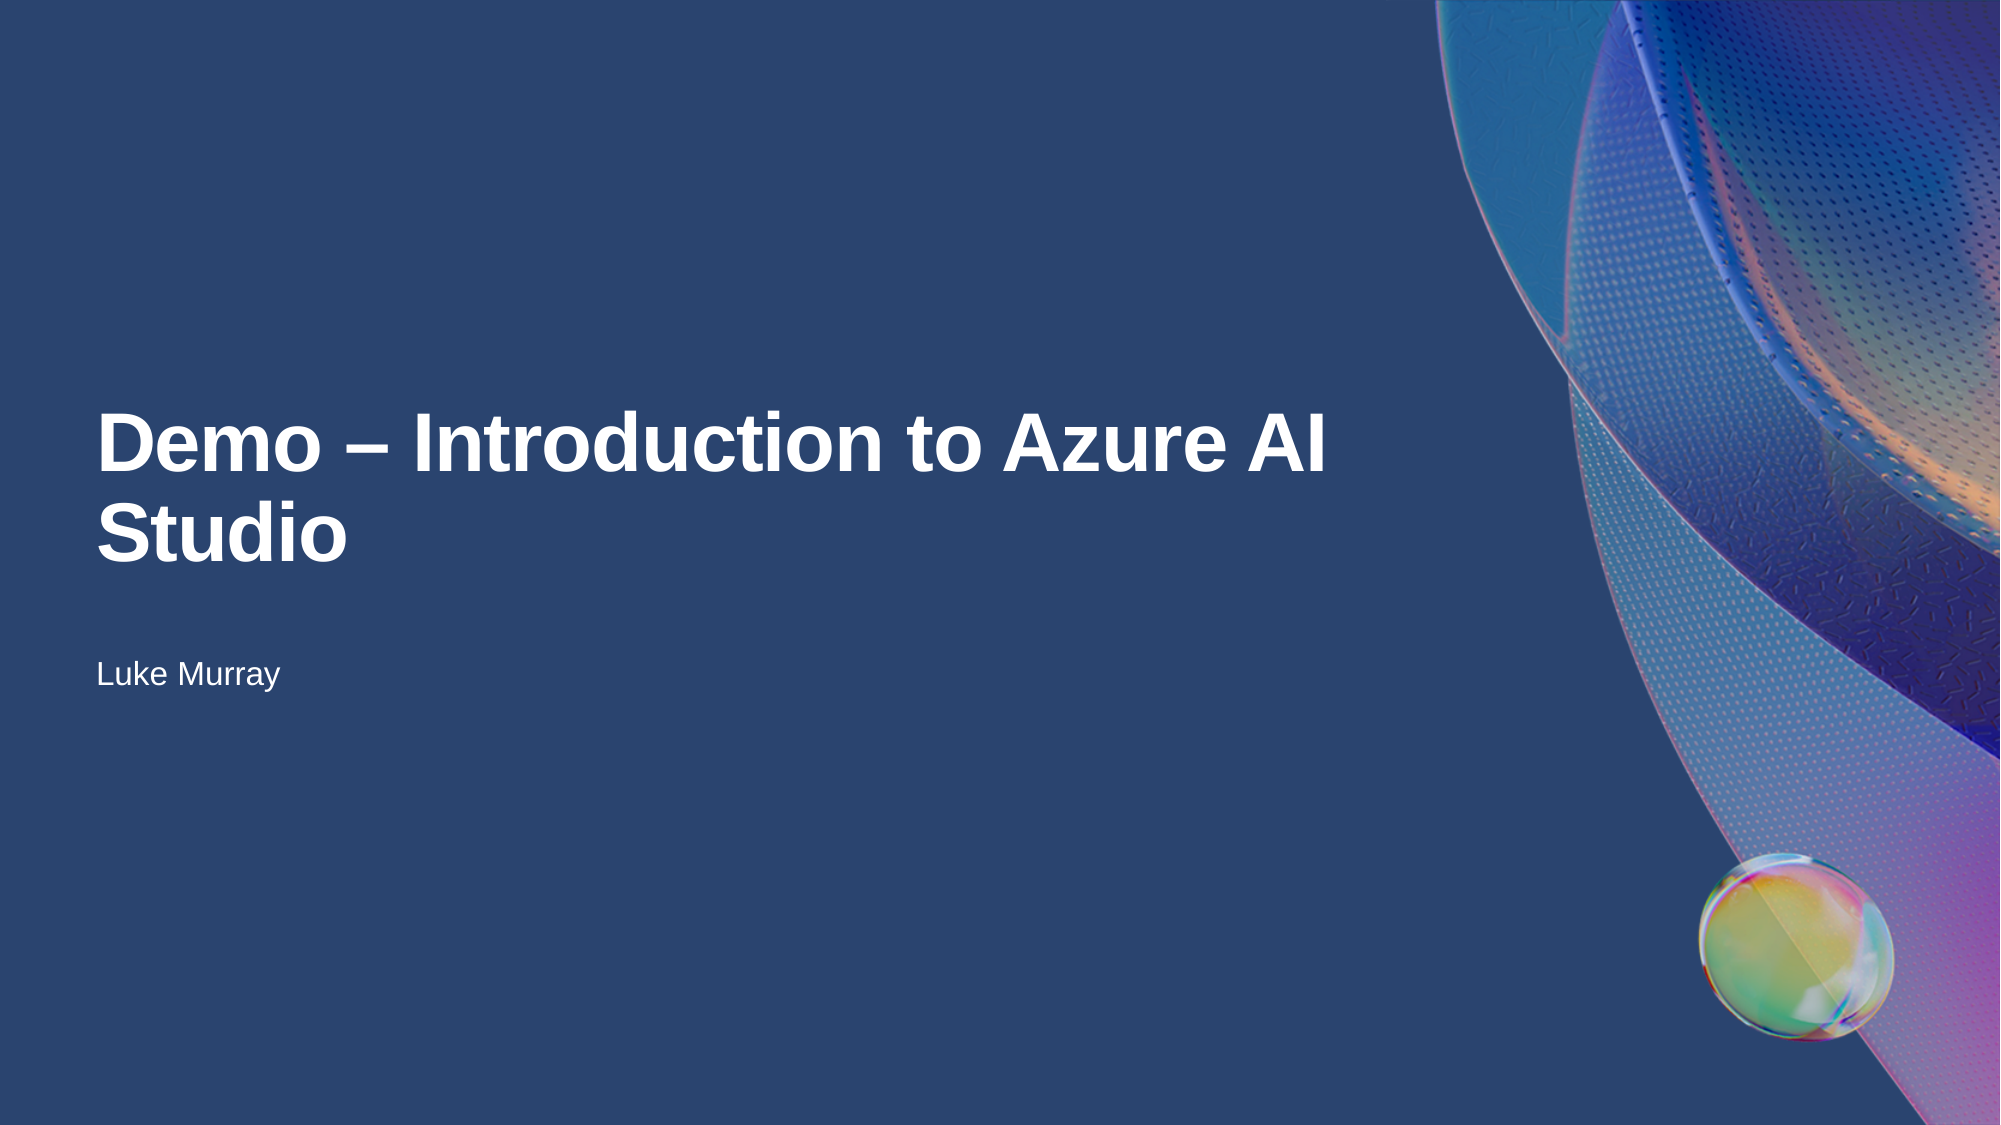

# Demo – Introduction to Azure AI Studio
Luke Murray